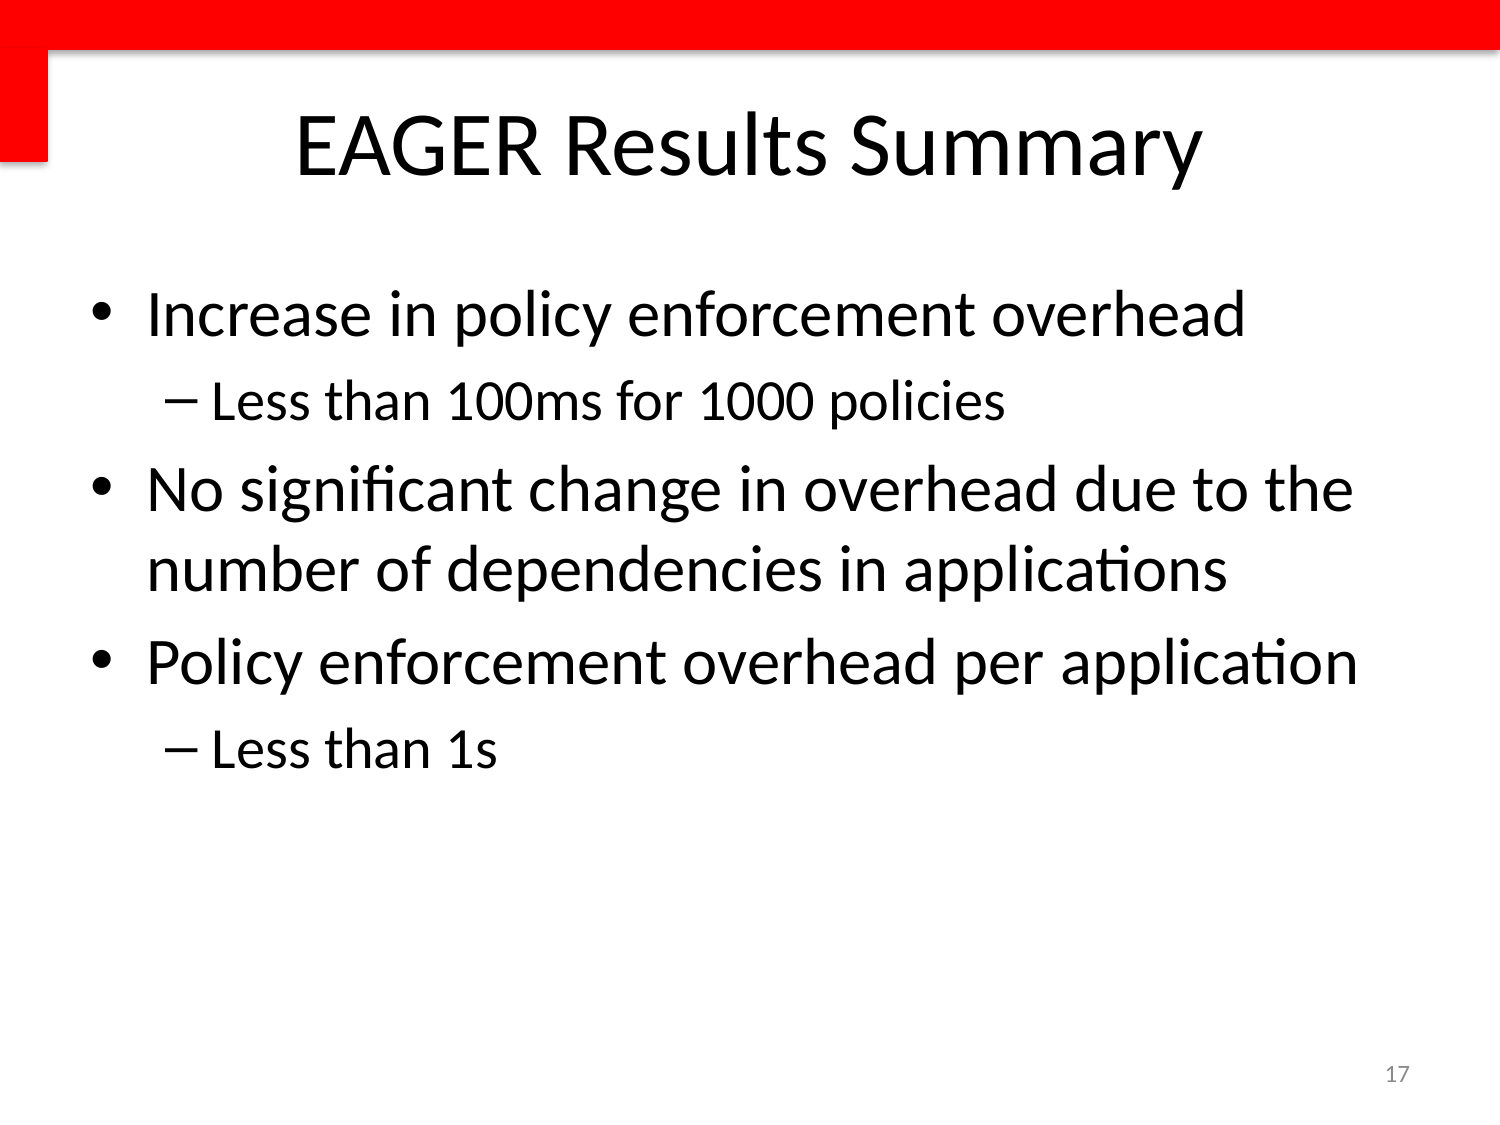

# EAGER Results Summary
Increase in policy enforcement overhead
Less than 100ms for 1000 policies
No significant change in overhead due to the number of dependencies in applications
Policy enforcement overhead per application
Less than 1s

17